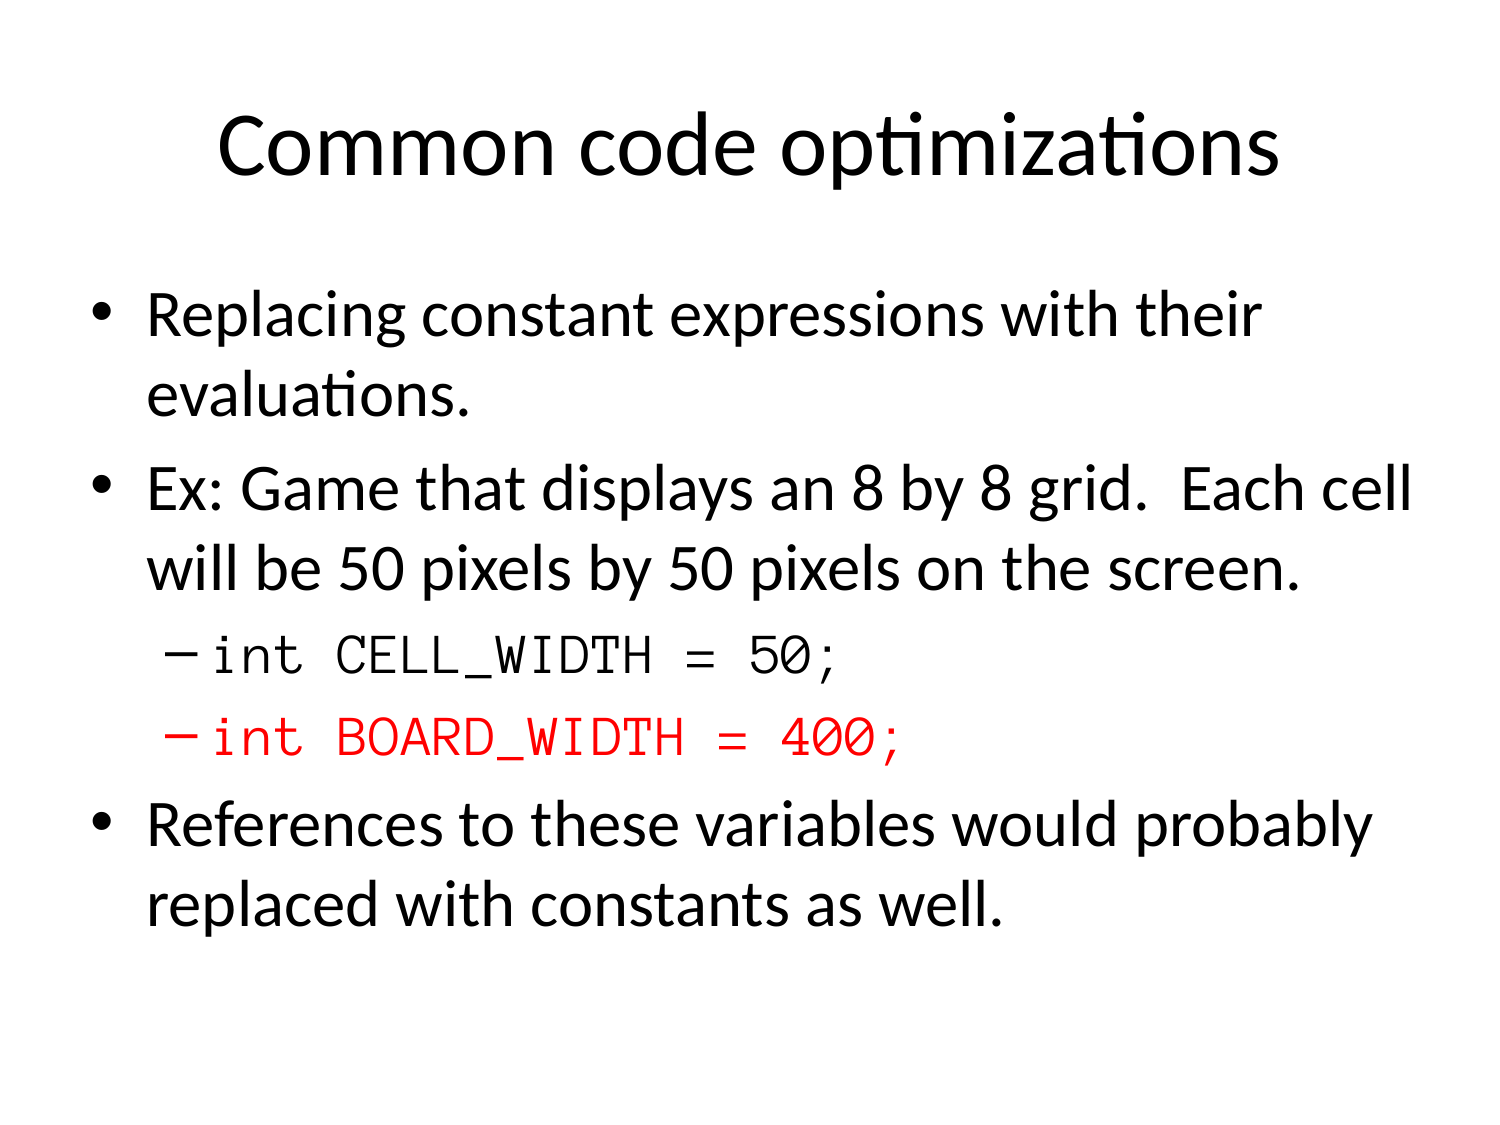

# Common code optimizations
Replacing constant expressions with their evaluations.
Ex: Game that displays an 8 by 8 grid.  Each cell will be 50 pixels by 50 pixels on the screen.
int CELL_WIDTH = 50;
int BOARD_WIDTH = 400;
References to these variables would probably replaced with constants as well.